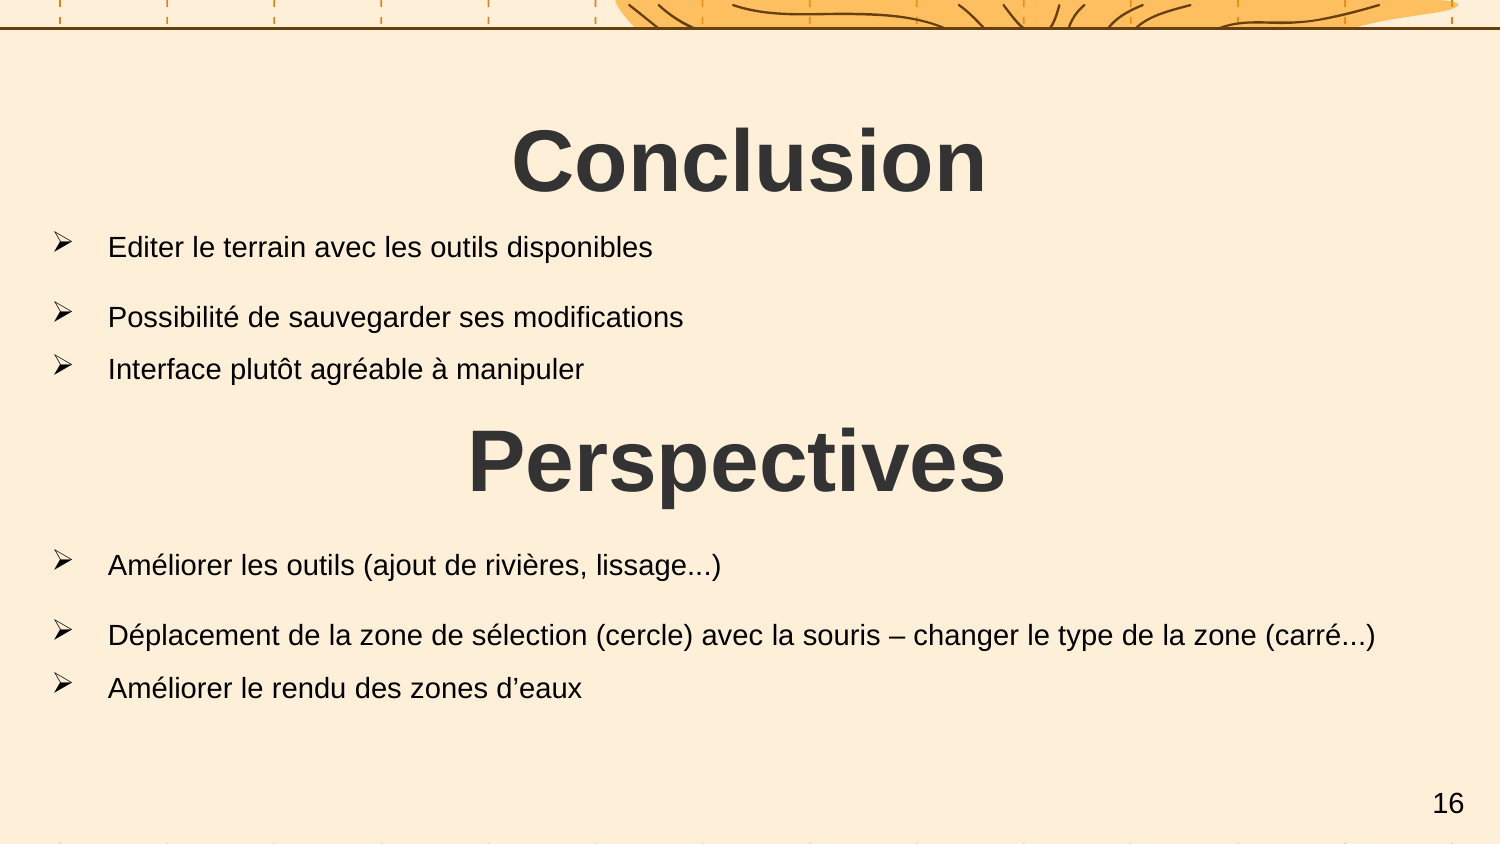

# Conclusion
Editer le terrain avec les outils disponibles
Possibilité de sauvegarder ses modifications
Interface plutôt agréable à manipuler

Perspectives
Améliorer les outils (ajout de rivières, lissage...)
Déplacement de la zone de sélection (cercle) avec la souris – changer le type de la zone (carré...)
Améliorer le rendu des zones d’eaux

16